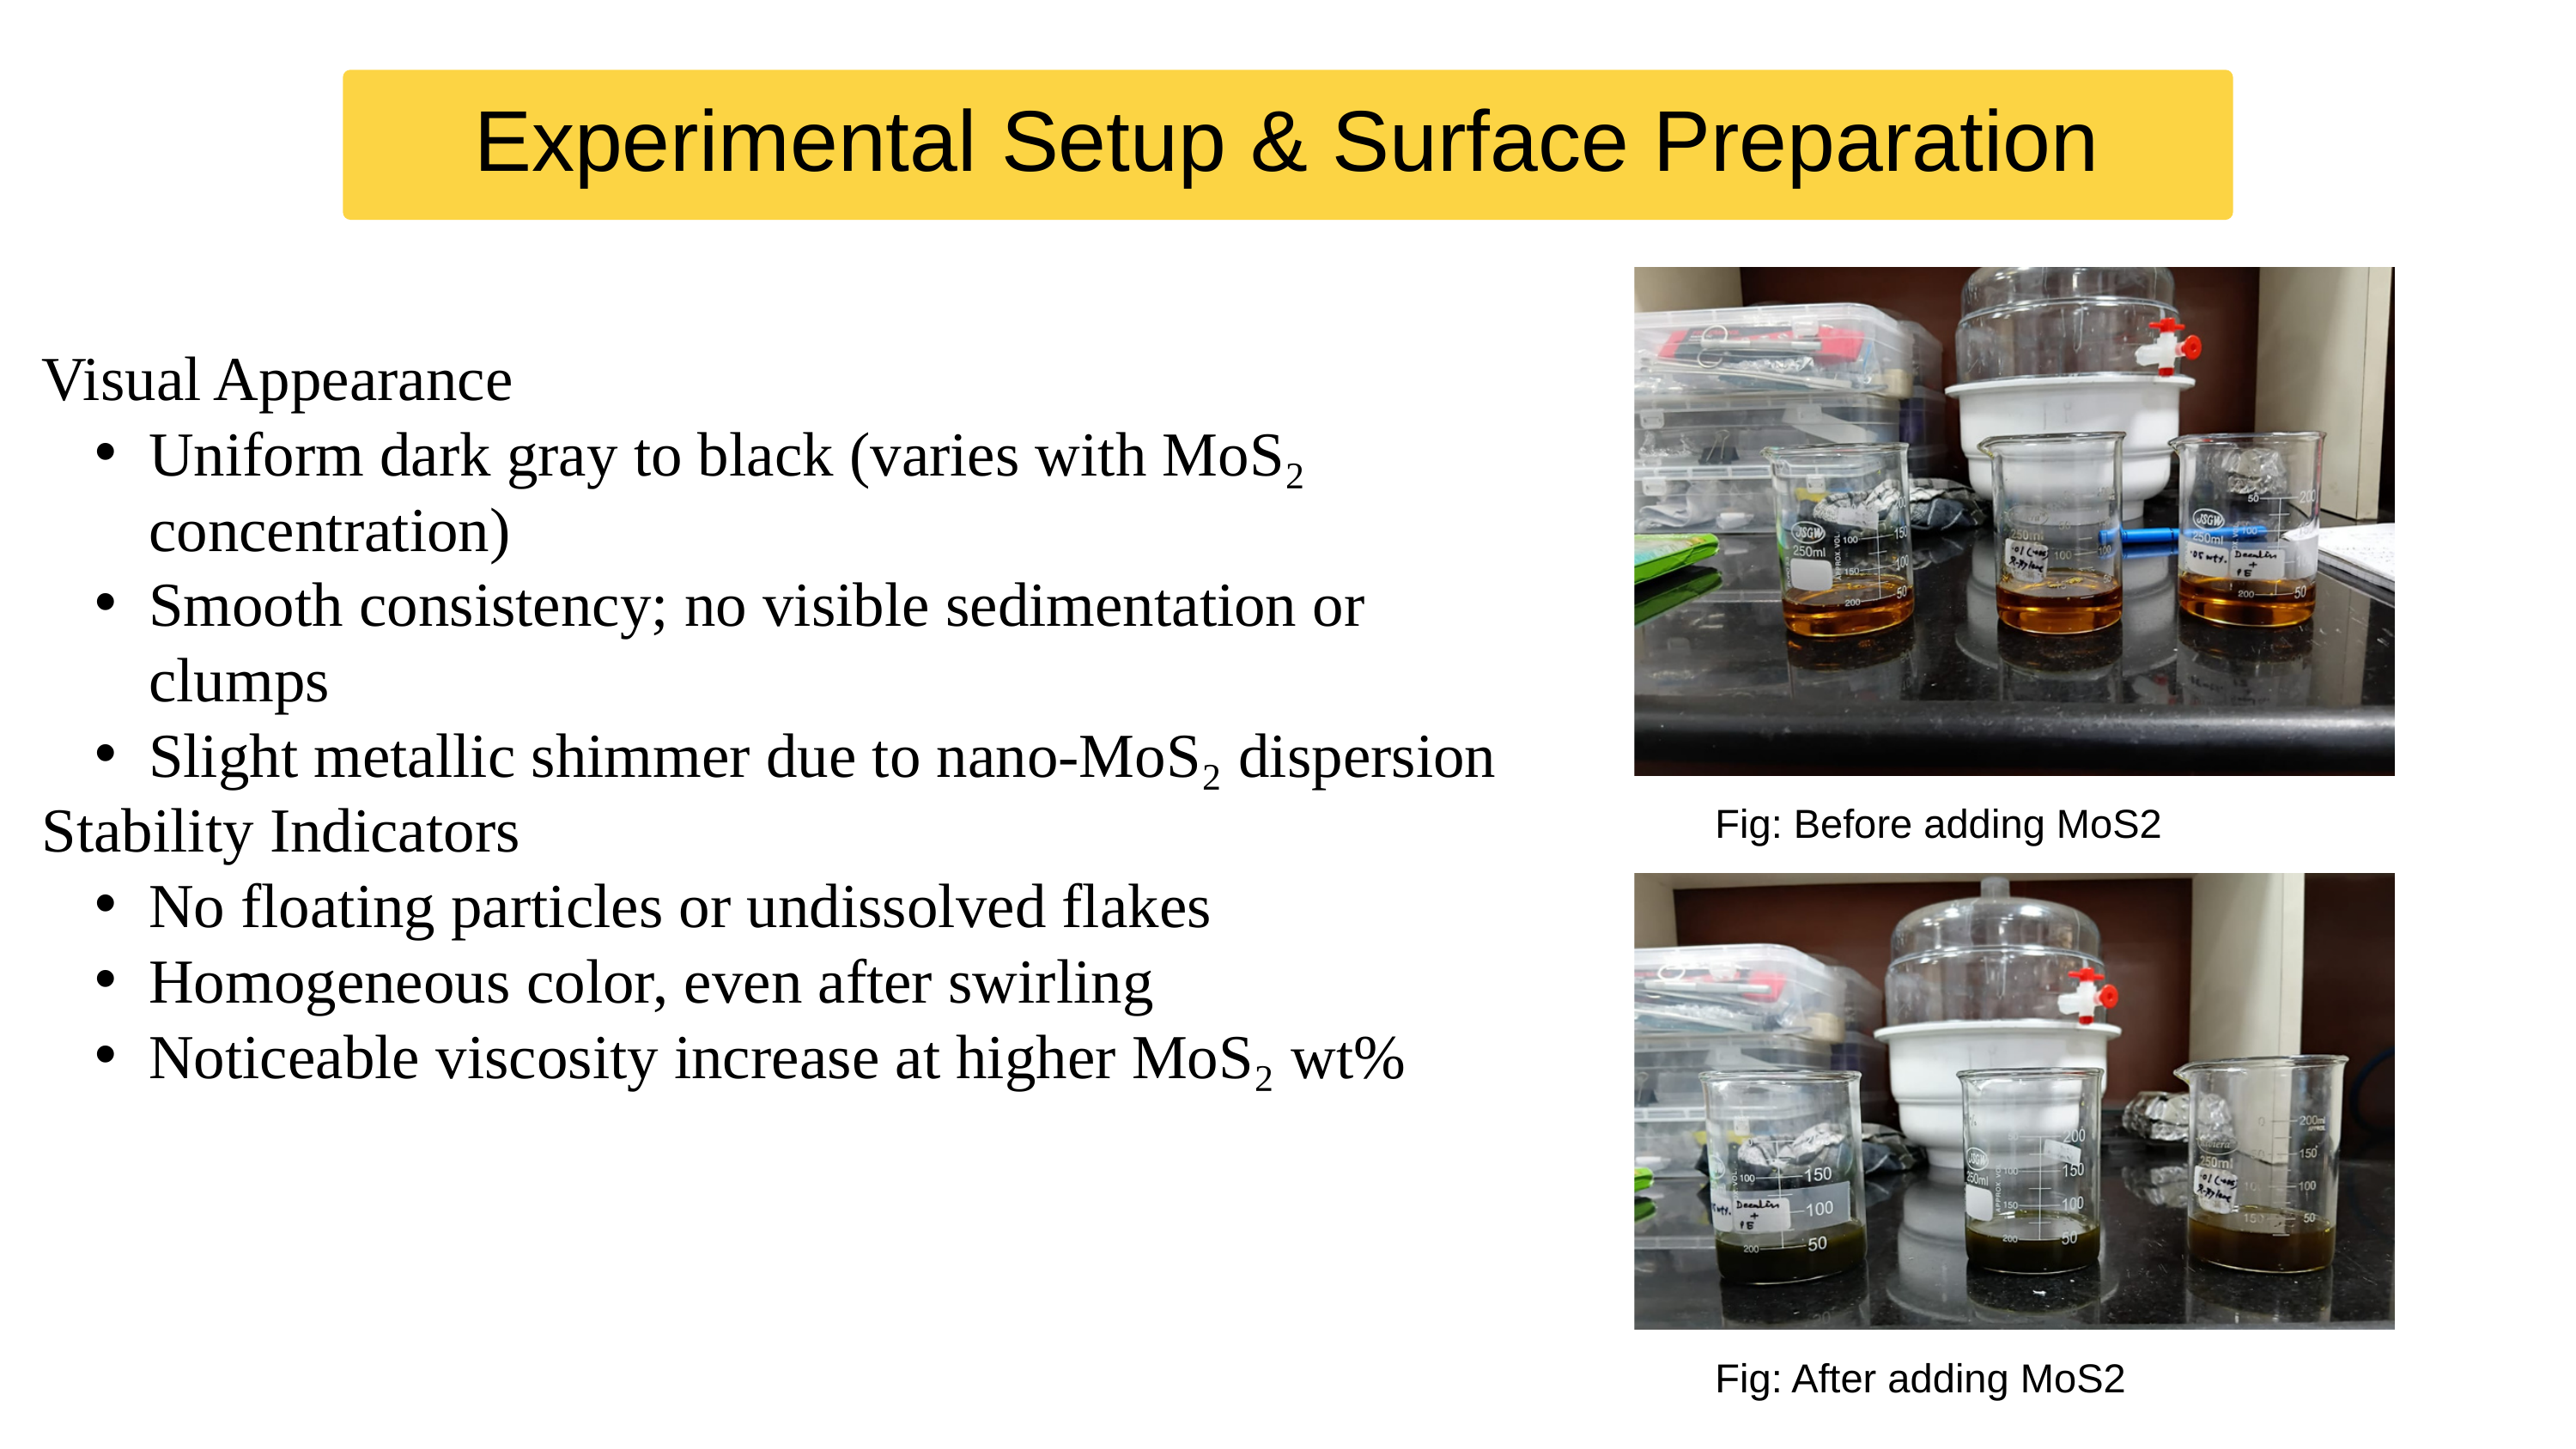

Experimental Setup & Surface Preparation

Visual Appearance
Uniform dark gray to black (varies with MoS₂ concentration)
Smooth consistency; no visible sedimentation or clumps
Slight metallic shimmer due to nano-MoS₂ dispersion
Stability Indicators
No floating particles or undissolved flakes
Homogeneous color, even after swirling
Noticeable viscosity increase at higher MoS₂ wt%

Fig: Before adding MoS2

Fig: After adding MoS2